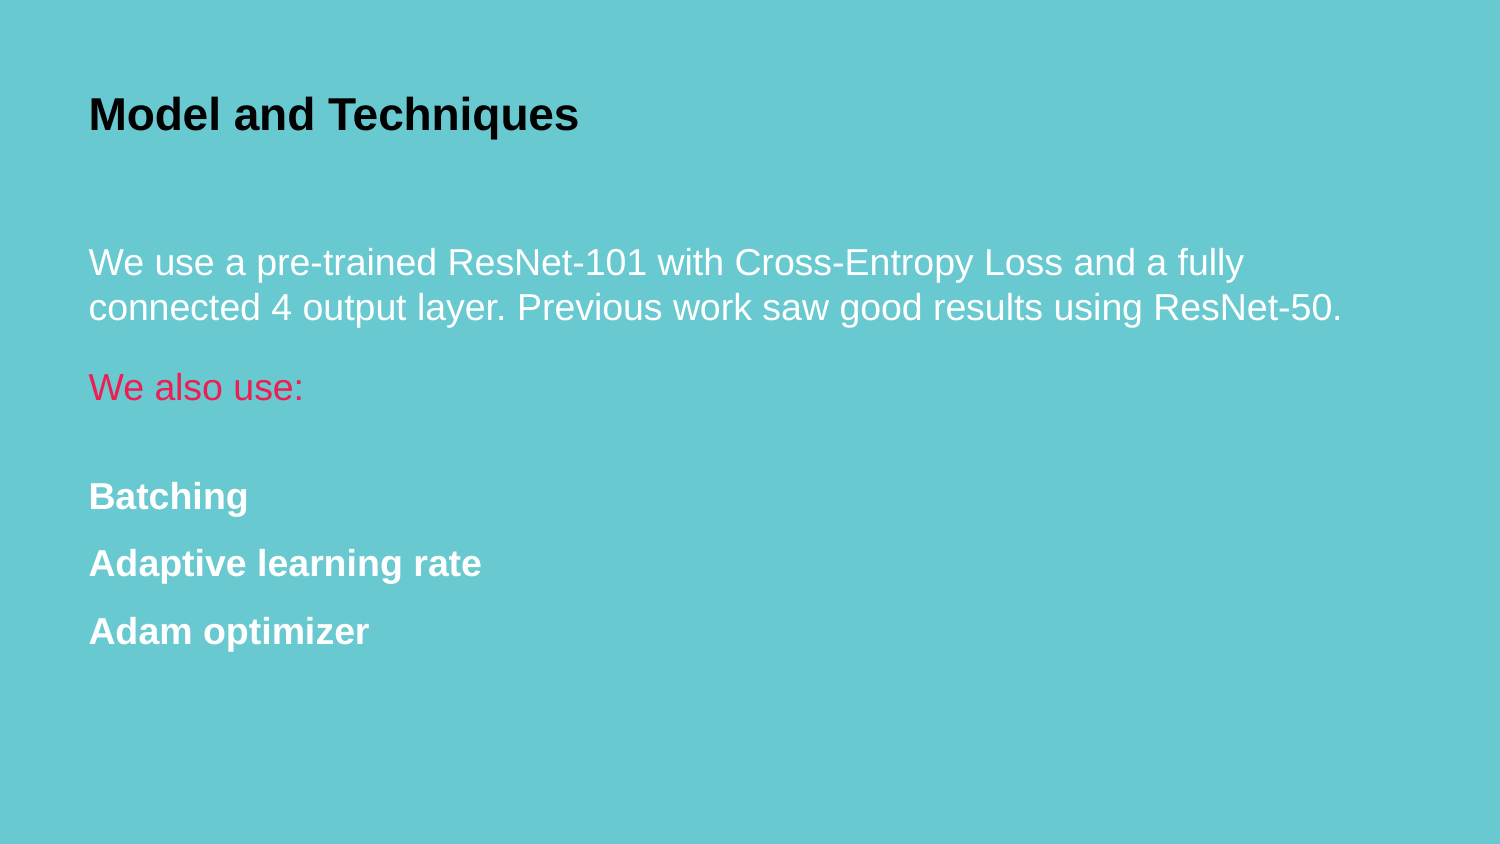

# Model and Techniques

We use a pre-trained ResNet-101 with Cross-Entropy Loss and a fully connected 4 output layer. Previous work saw good results using ResNet-50.

We also use:

Batching
Adaptive learning rate
Adam optimizer